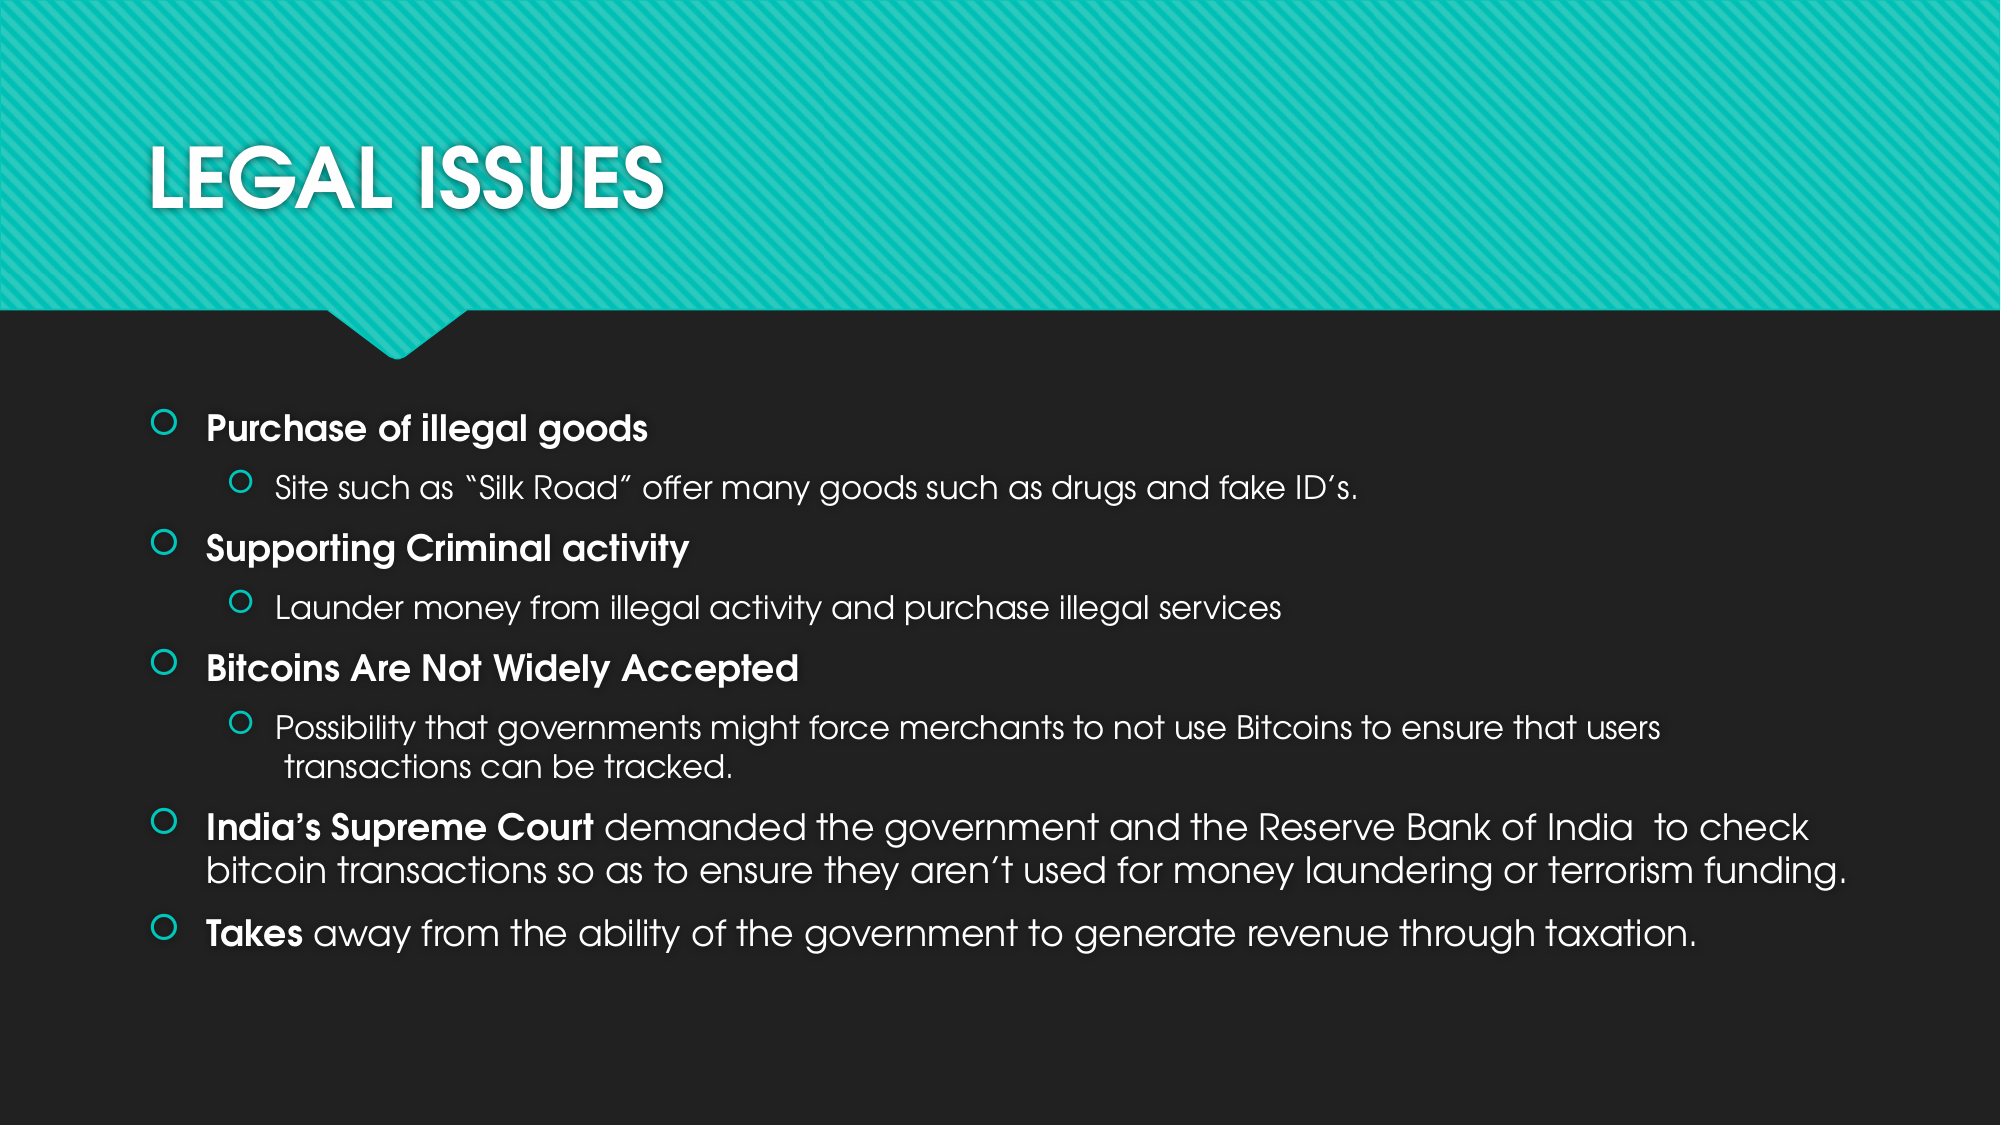

# LEGAL ISSUES
Purchase of illegal goods
Site such as “Silk Road” offer many goods such as drugs and fake ID’s.
Supporting Criminal activity
Launder money from illegal activity and purchase illegal services
Bitcoins Are Not Widely Accepted
Possibility that governments might force merchants to not use Bitcoins to ensure that users  transactions can be tracked.
India’s Supreme Court demanded the government and the Reserve Bank of India  to check bitcoin transactions so as to ensure they aren’t used for money laundering or terrorism funding.
Takes away from the ability of the government to generate revenue through taxation.